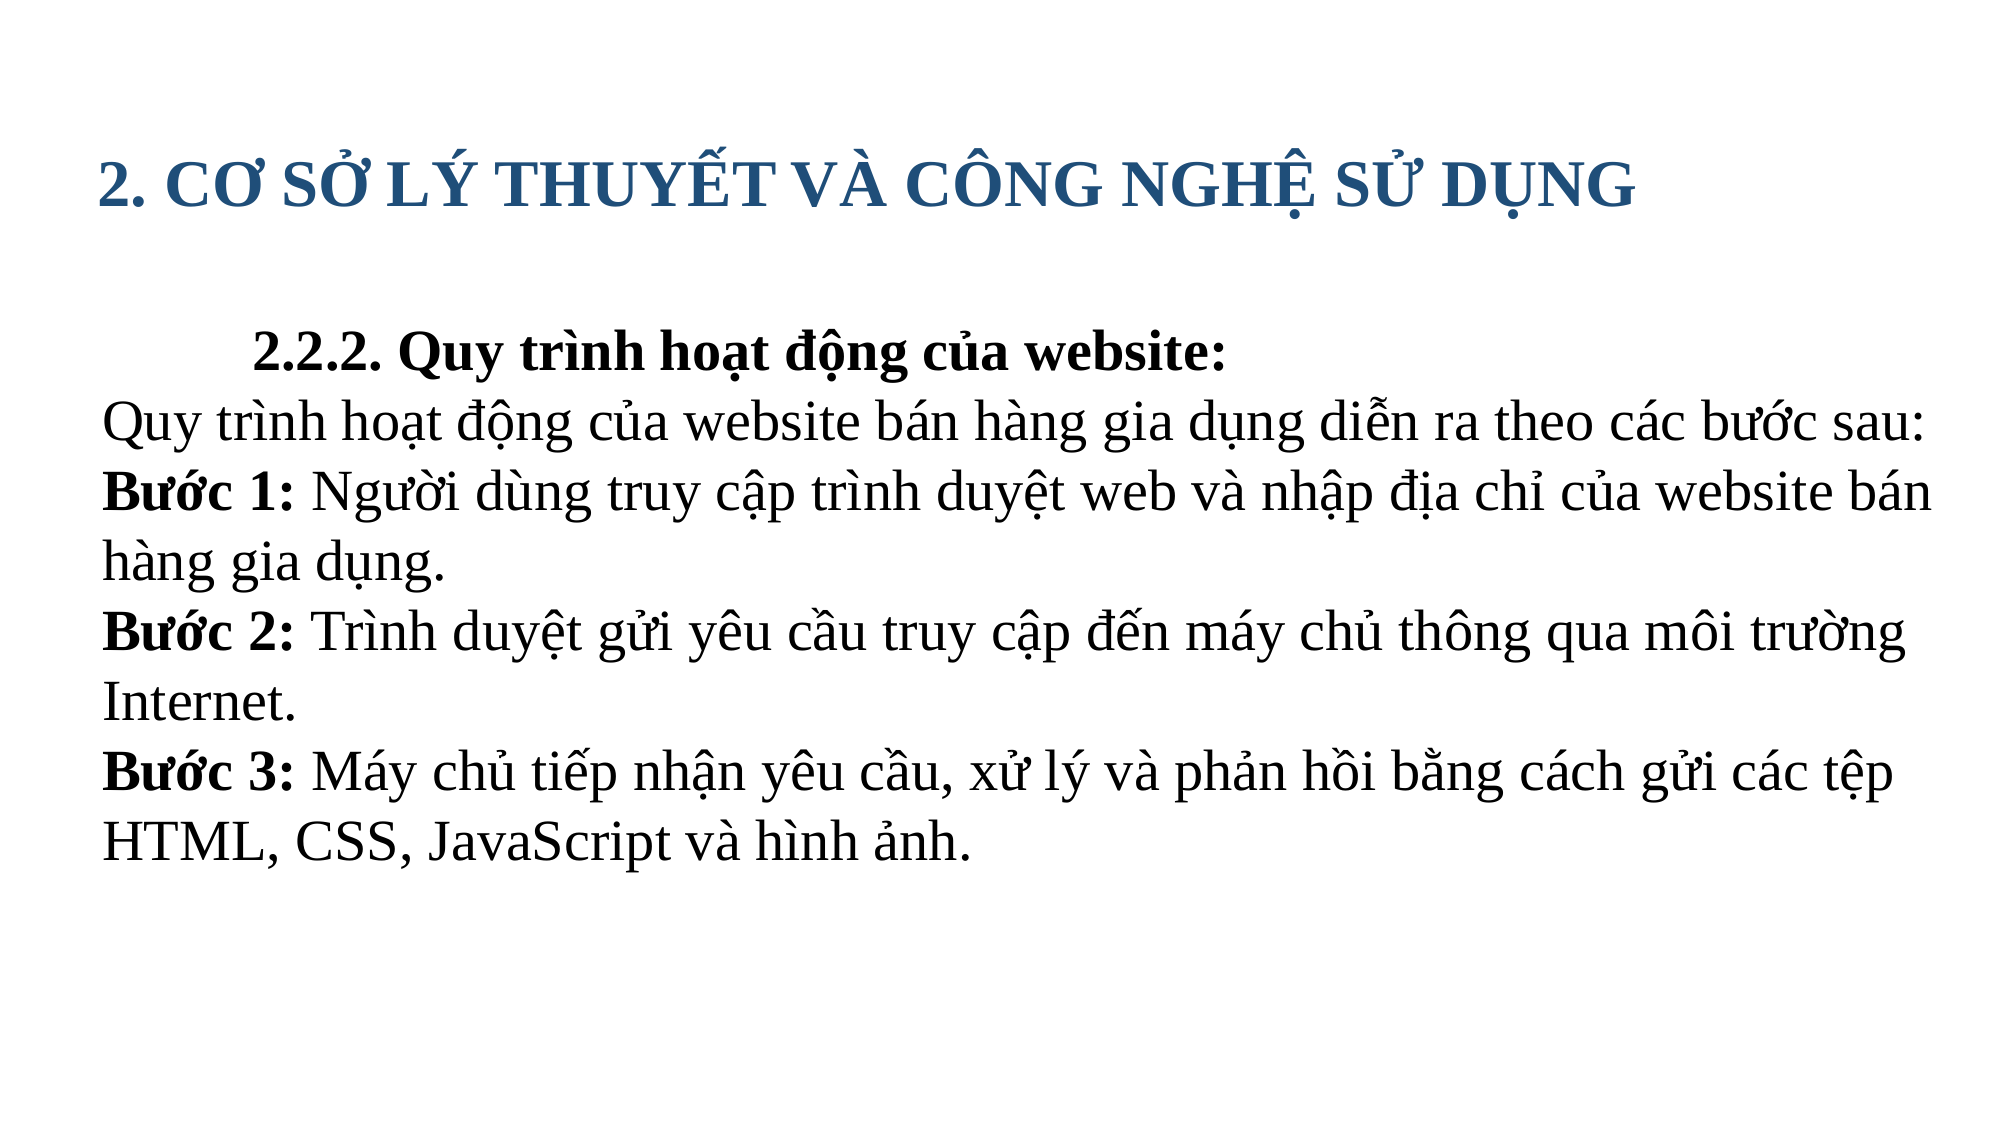

2. CƠ SỞ LÝ THUYẾT VÀ CÔNG NGHỆ SỬ DỤNG
2.2.2. Quy trình hoạt động của website:
Quy trình hoạt động của website bán hàng gia dụng diễn ra theo các bước sau:
Bước 1: Người dùng truy cập trình duyệt web và nhập địa chỉ của website bán hàng gia dụng.
Bước 2: Trình duyệt gửi yêu cầu truy cập đến máy chủ thông qua môi trường Internet.
Bước 3: Máy chủ tiếp nhận yêu cầu, xử lý và phản hồi bằng cách gửi các tệp HTML, CSS, JavaScript và hình ảnh.